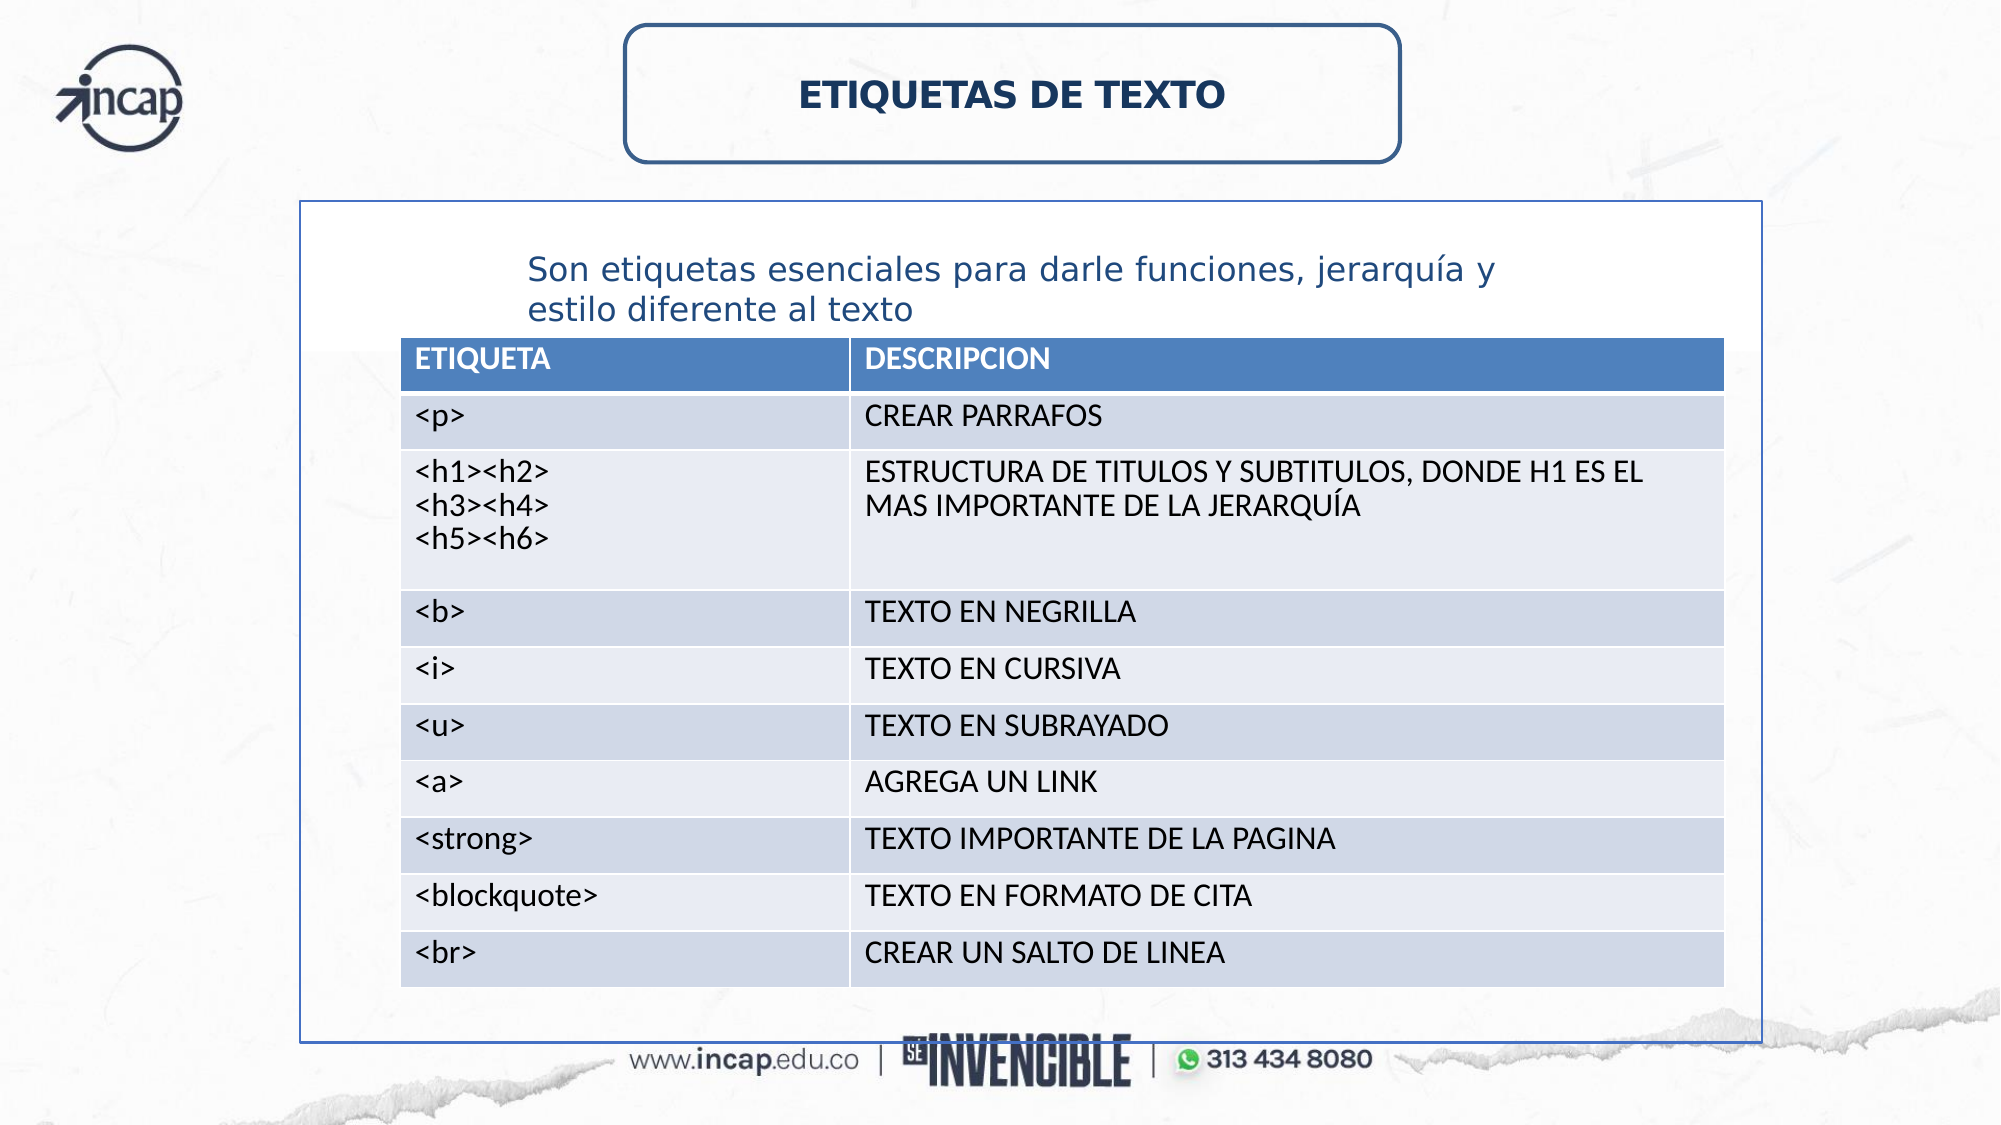

ETIQUETAS DE TEXTO

Son etiquetas esenciales para darle funciones, jerarquía y estilo diferente al texto
| ETIQUETA | DESCRIPCION |
| --- | --- |
| <p> | CREAR PARRAFOS |
| <h1><h2> <h3><h4> <h5><h6> | ESTRUCTURA DE TITULOS Y SUBTITULOS, DONDE H1 ES EL MAS IMPORTANTE DE LA JERARQUÍA |
| <b> | TEXTO EN NEGRILLA |
| <i> | TEXTO EN CURSIVA |
| <u> | TEXTO EN SUBRAYADO |
| <a> | AGREGA UN LINK |
| <strong> | TEXTO IMPORTANTE DE LA PAGINA |
| <blockquote> | TEXTO EN FORMATO DE CITA |
| <br> | CREAR UN SALTO DE LINEA |